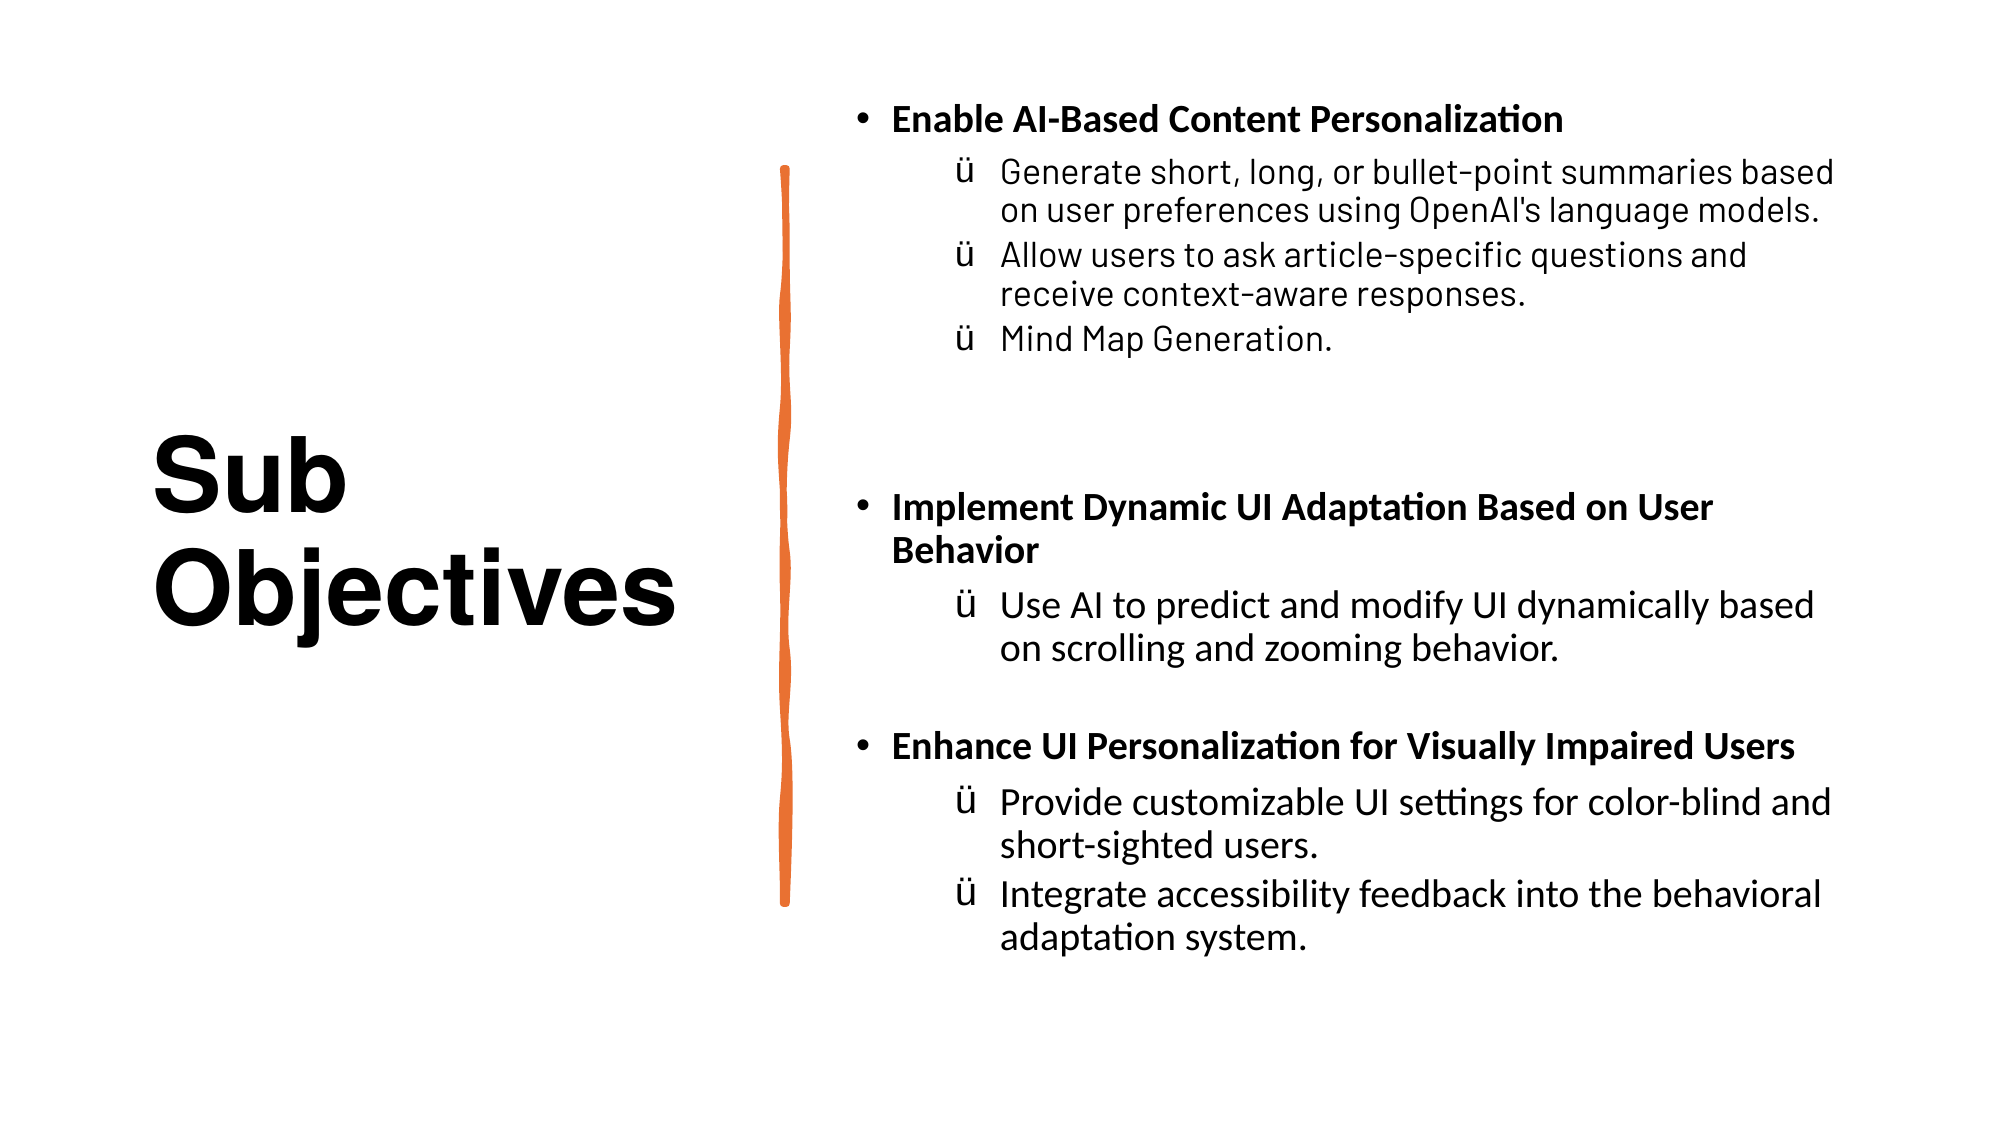

# Sub Objectives
Enable AI-Based Content Personalization
Generate short, long, or bullet-point summaries based on user preferences using OpenAI's language models.
Allow users to ask article-specific questions and receive context-aware responses.
Mind Map Generation.

Implement Dynamic UI Adaptation Based on User Behavior
Use AI to predict and modify UI dynamically based on scrolling and zooming behavior.

Enhance UI Personalization for Visually Impaired Users
Provide customizable UI settings for color-blind and short-sighted users.
Integrate accessibility feedback into the behavioral adaptation system.